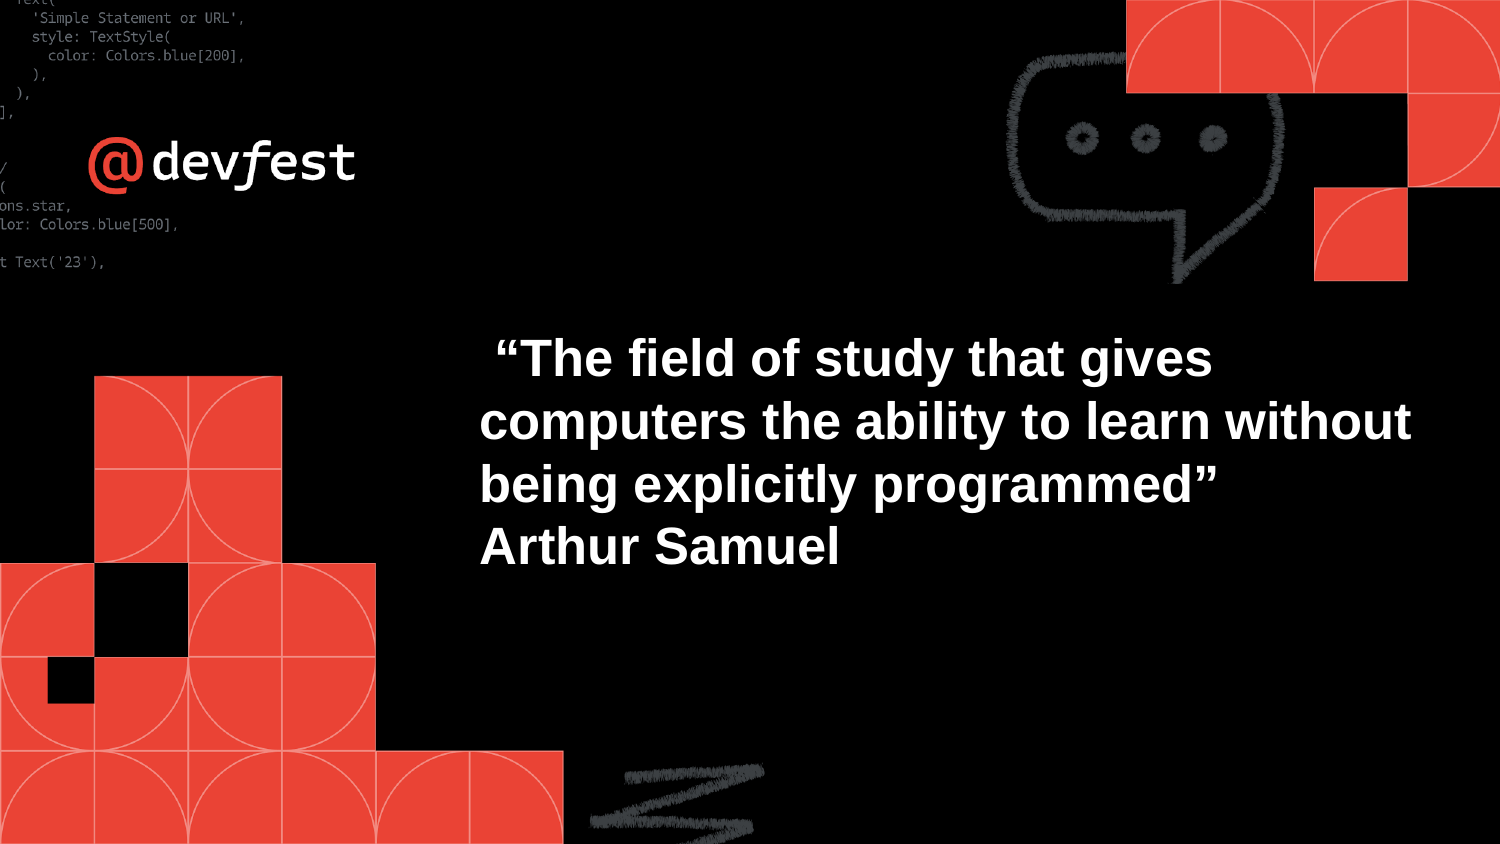

# “The field of study that gives computers the ability to learn without being explicitly programmed”
Arthur Samuel